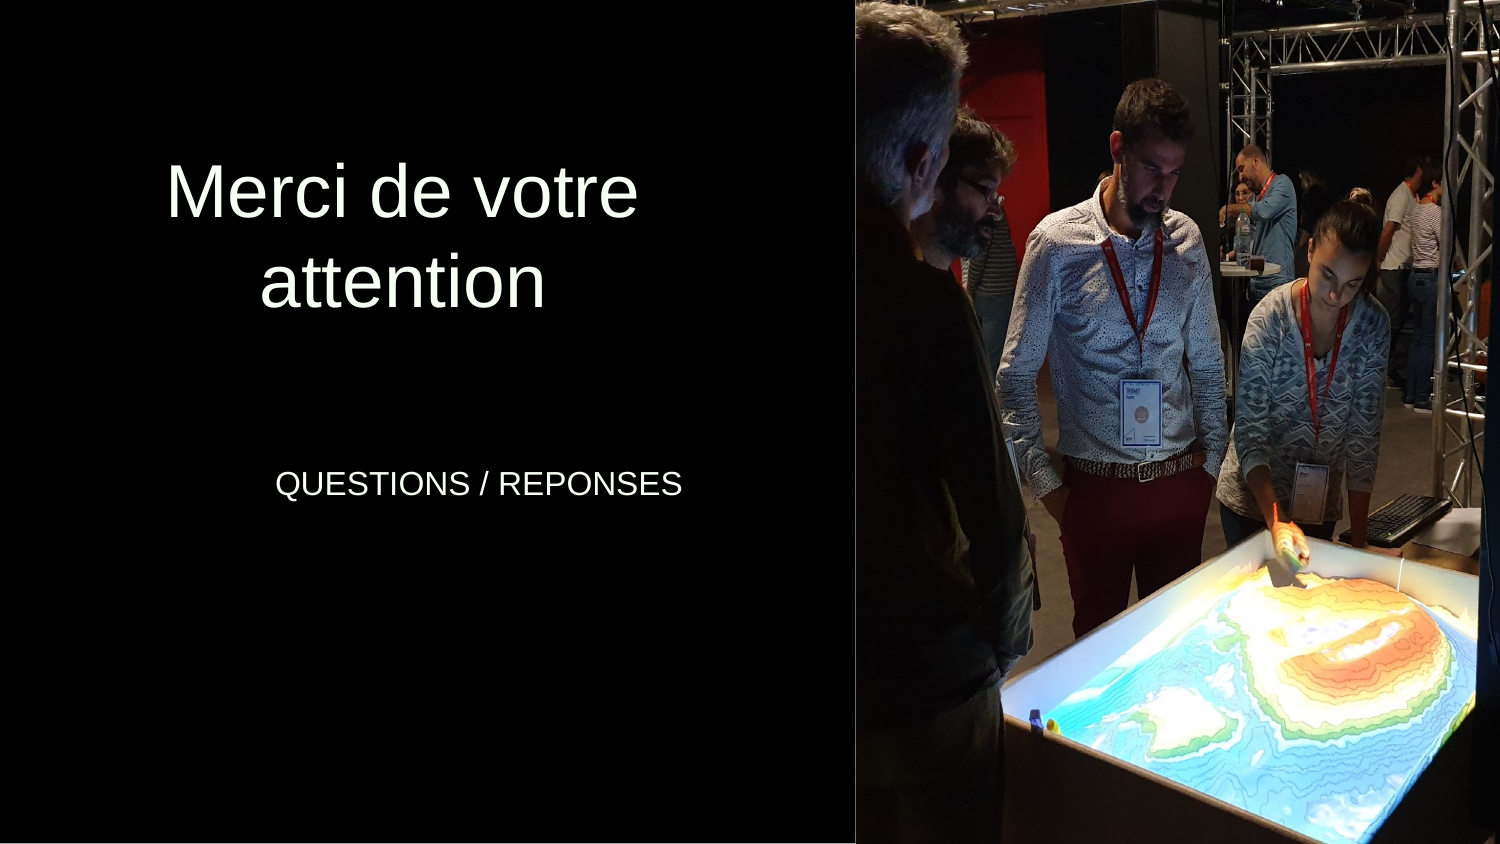

# Merci de votre attention
QUESTIONS / REPONSES